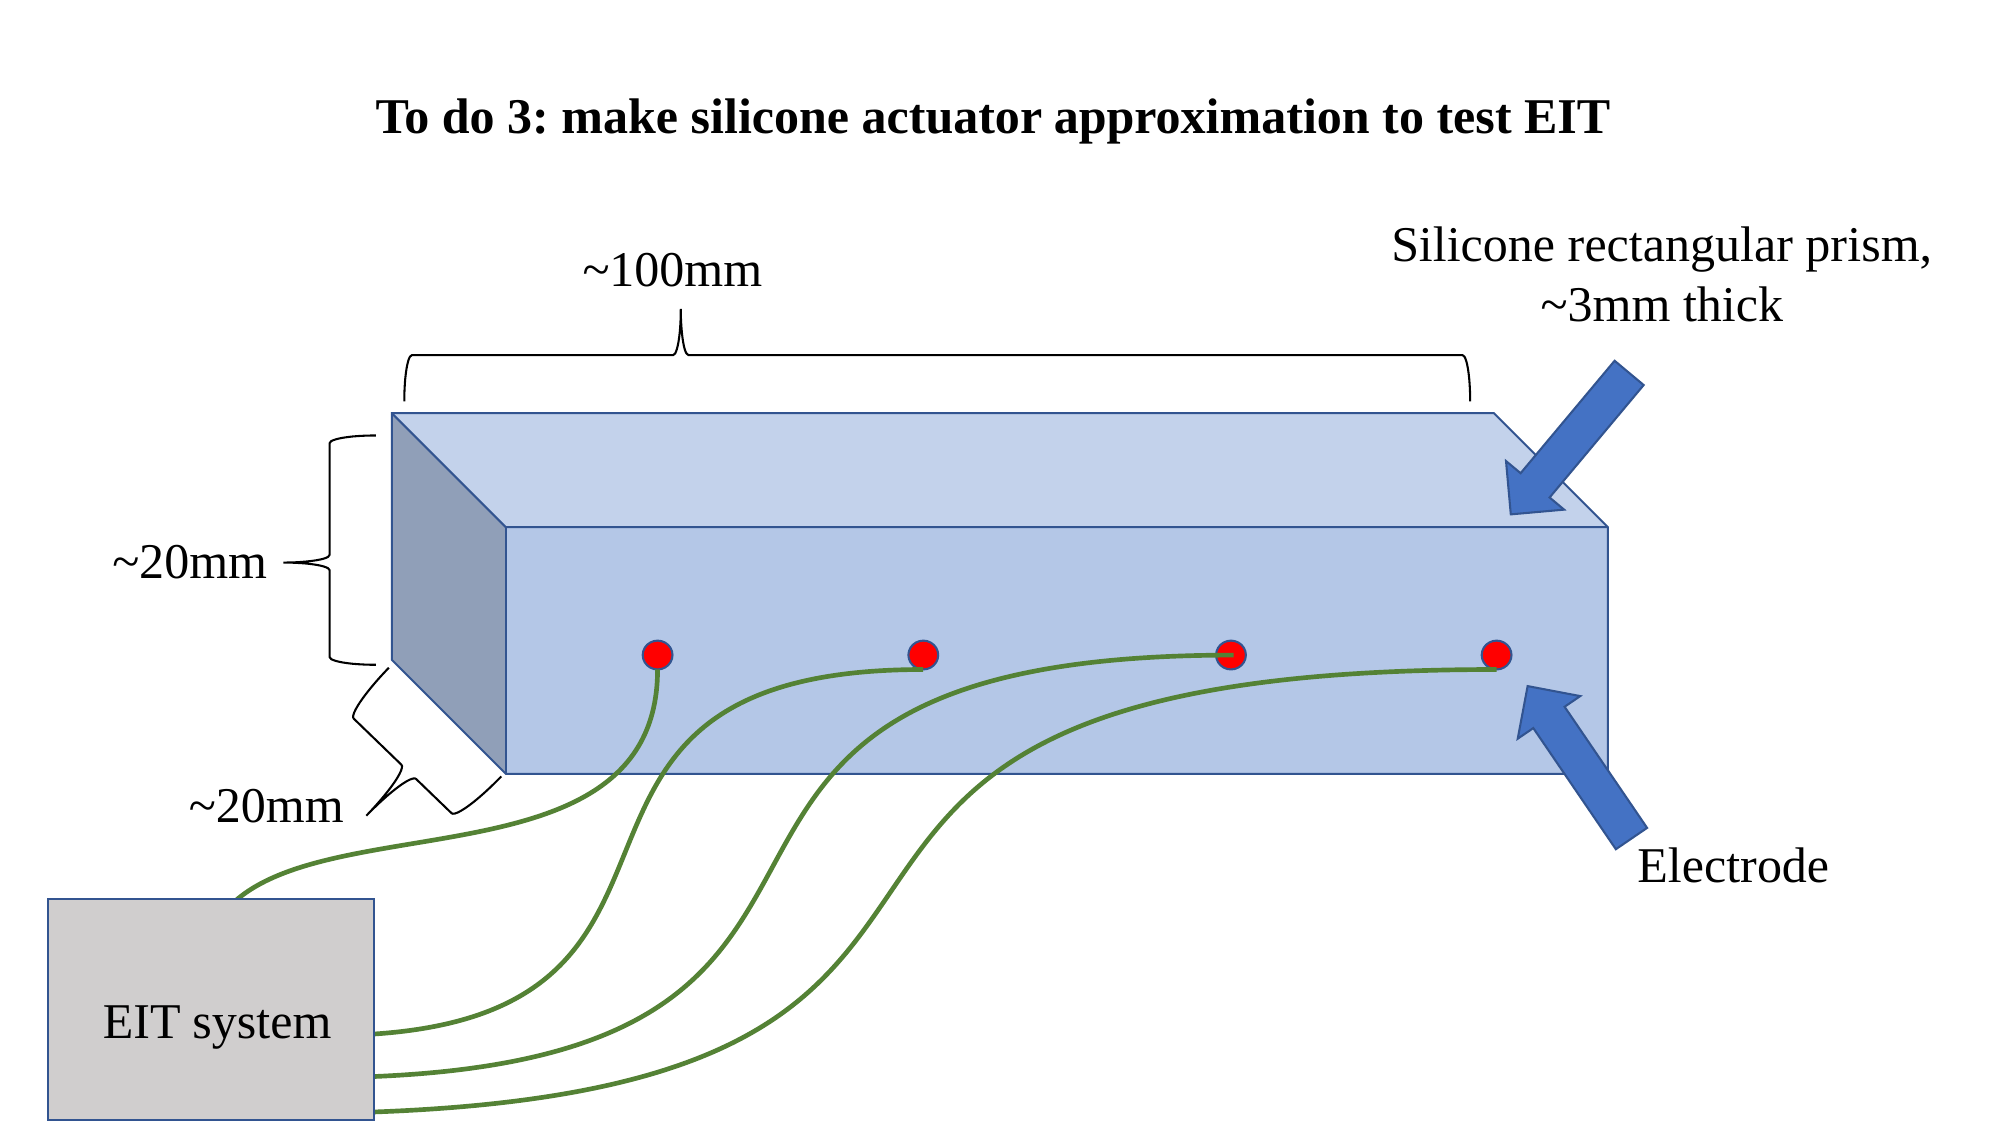

To do 3: make silicone actuator approximation to test EIT
Silicone rectangular prism, ~3mm thick
~100mm

~20mm

~20mm
Electrode

EIT system